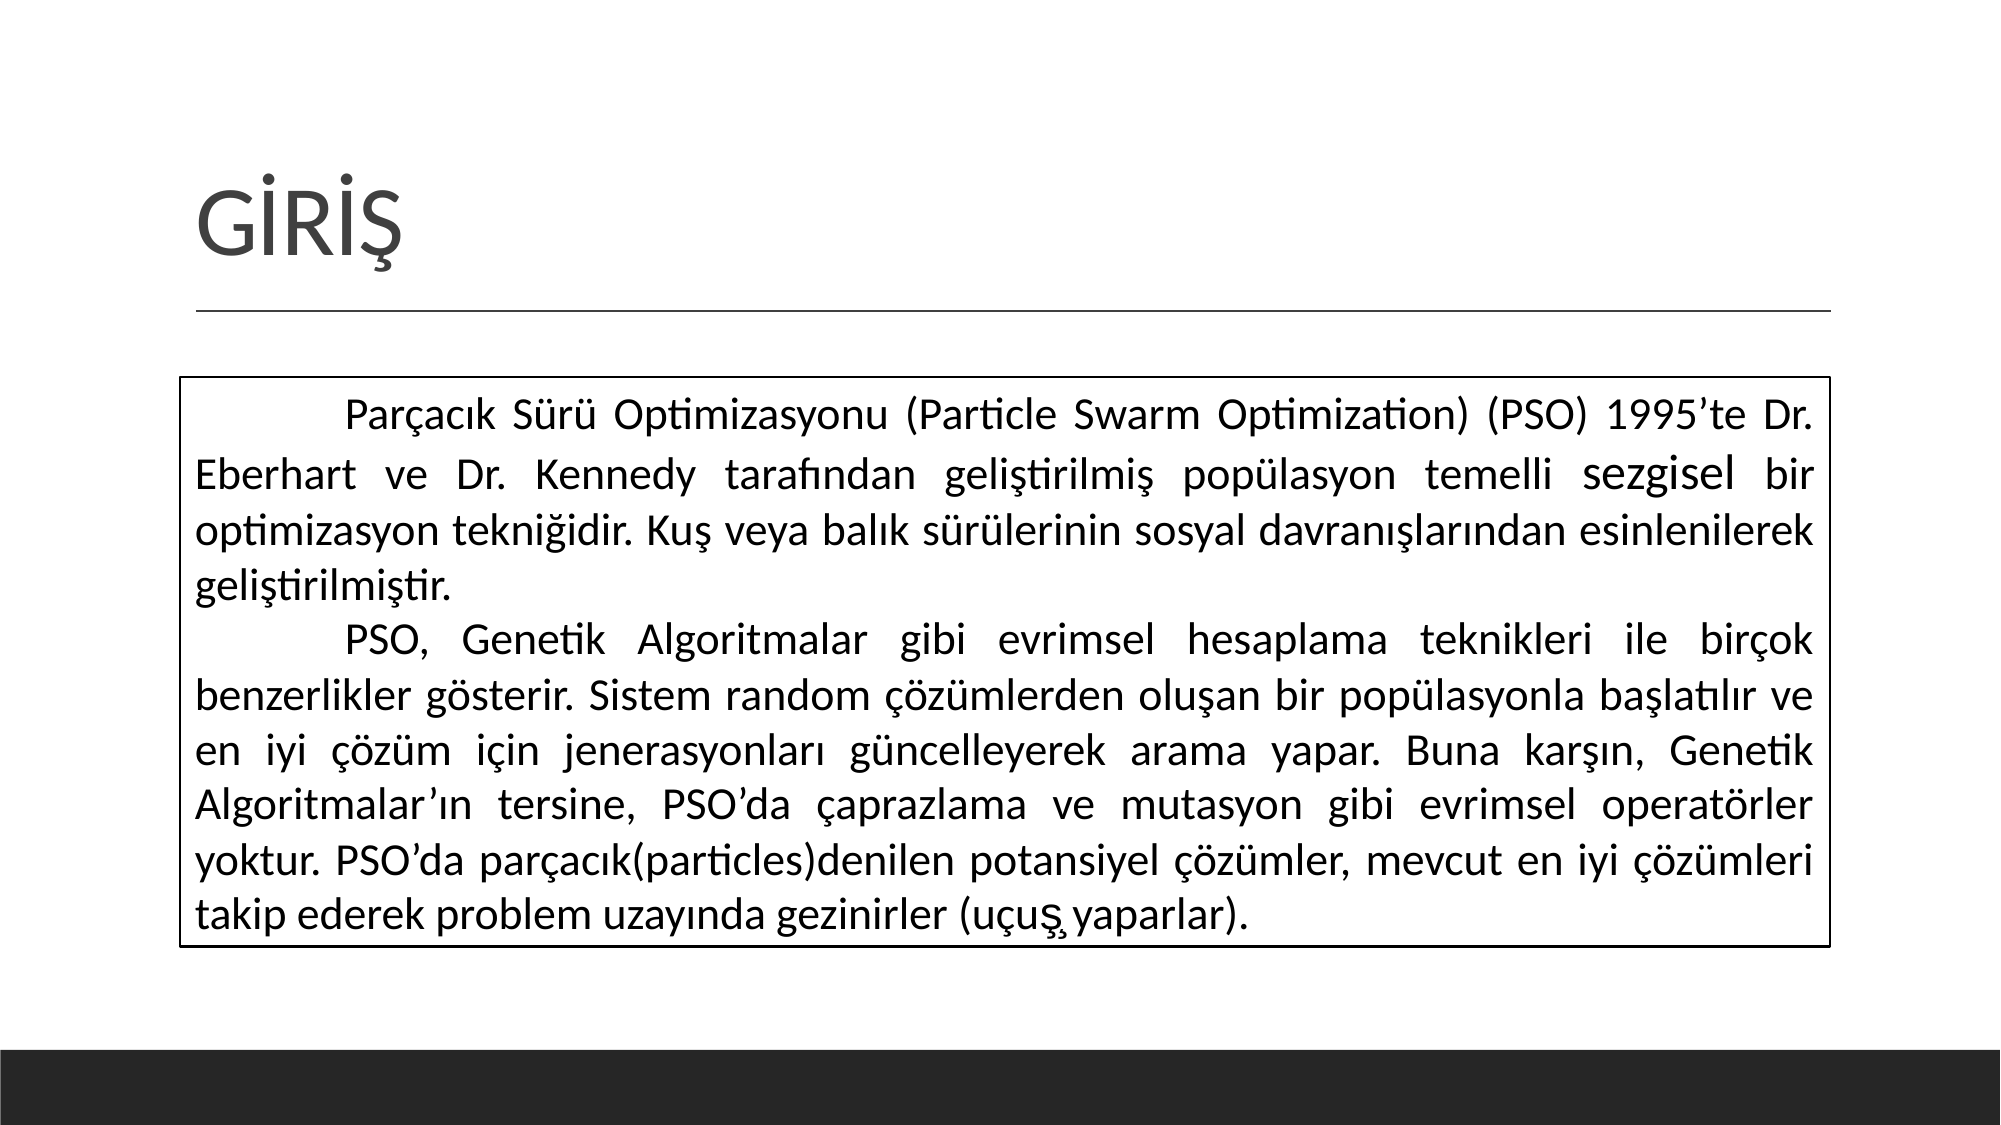

# GİRİŞ
	Parçacık Sürü Optimizasyonu (Particle Swarm Optimization) (PSO) 1995’te Dr. Eberhart ve Dr. Kennedy tarafından geliştirilmiş popülasyon temelli sezgisel bir optimizasyon tekniğidir. Kuş veya balık sürülerinin sosyal davranışlarından esinlenilerek geliştirilmiştir.
	PSO, Genetik Algoritmalar gibi evrimsel hesaplama teknikleri ile birçok benzerlikler gösterir. Sistem random çözümlerden oluşan bir popülasyonla başlatılır ve en iyi çözüm için jenerasyonları güncelleyerek arama yapar. Buna karşın, Genetik Algoritmalar’ın tersine, PSO’da çaprazlama ve mutasyon gibi evrimsel operatörler yoktur. PSO’da parçacık(particles)denilen potansiyel çözümler, mevcut en iyi çözümleri takip ederek problem uzayında gezinirler (uçuş̧ yaparlar).